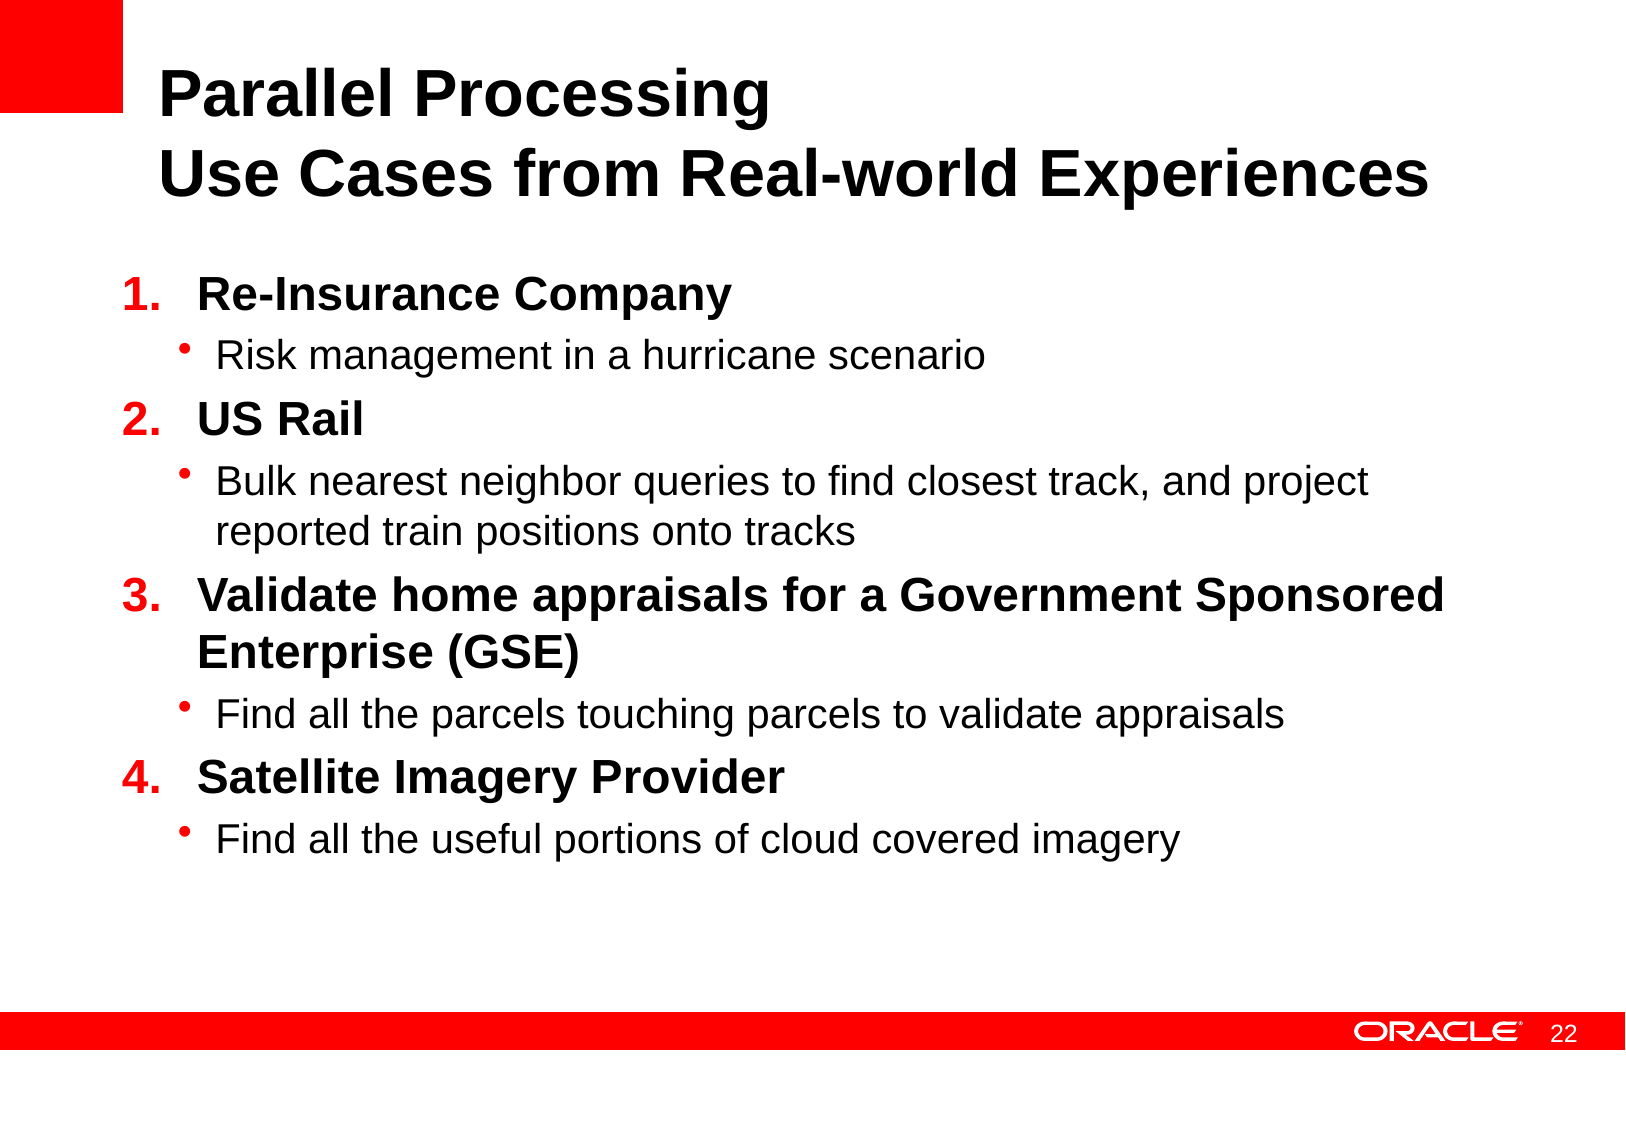

# Parallel Processing Use Cases from Real-world Experiences
Re-Insurance Company
Risk management in a hurricane scenario
US Rail
Bulk nearest neighbor queries to find closest track, and project reported train positions onto tracks
Validate home appraisals for a Government Sponsored Enterprise (GSE)
Find all the parcels touching parcels to validate appraisals
Satellite Imagery Provider
Find all the useful portions of cloud covered imagery